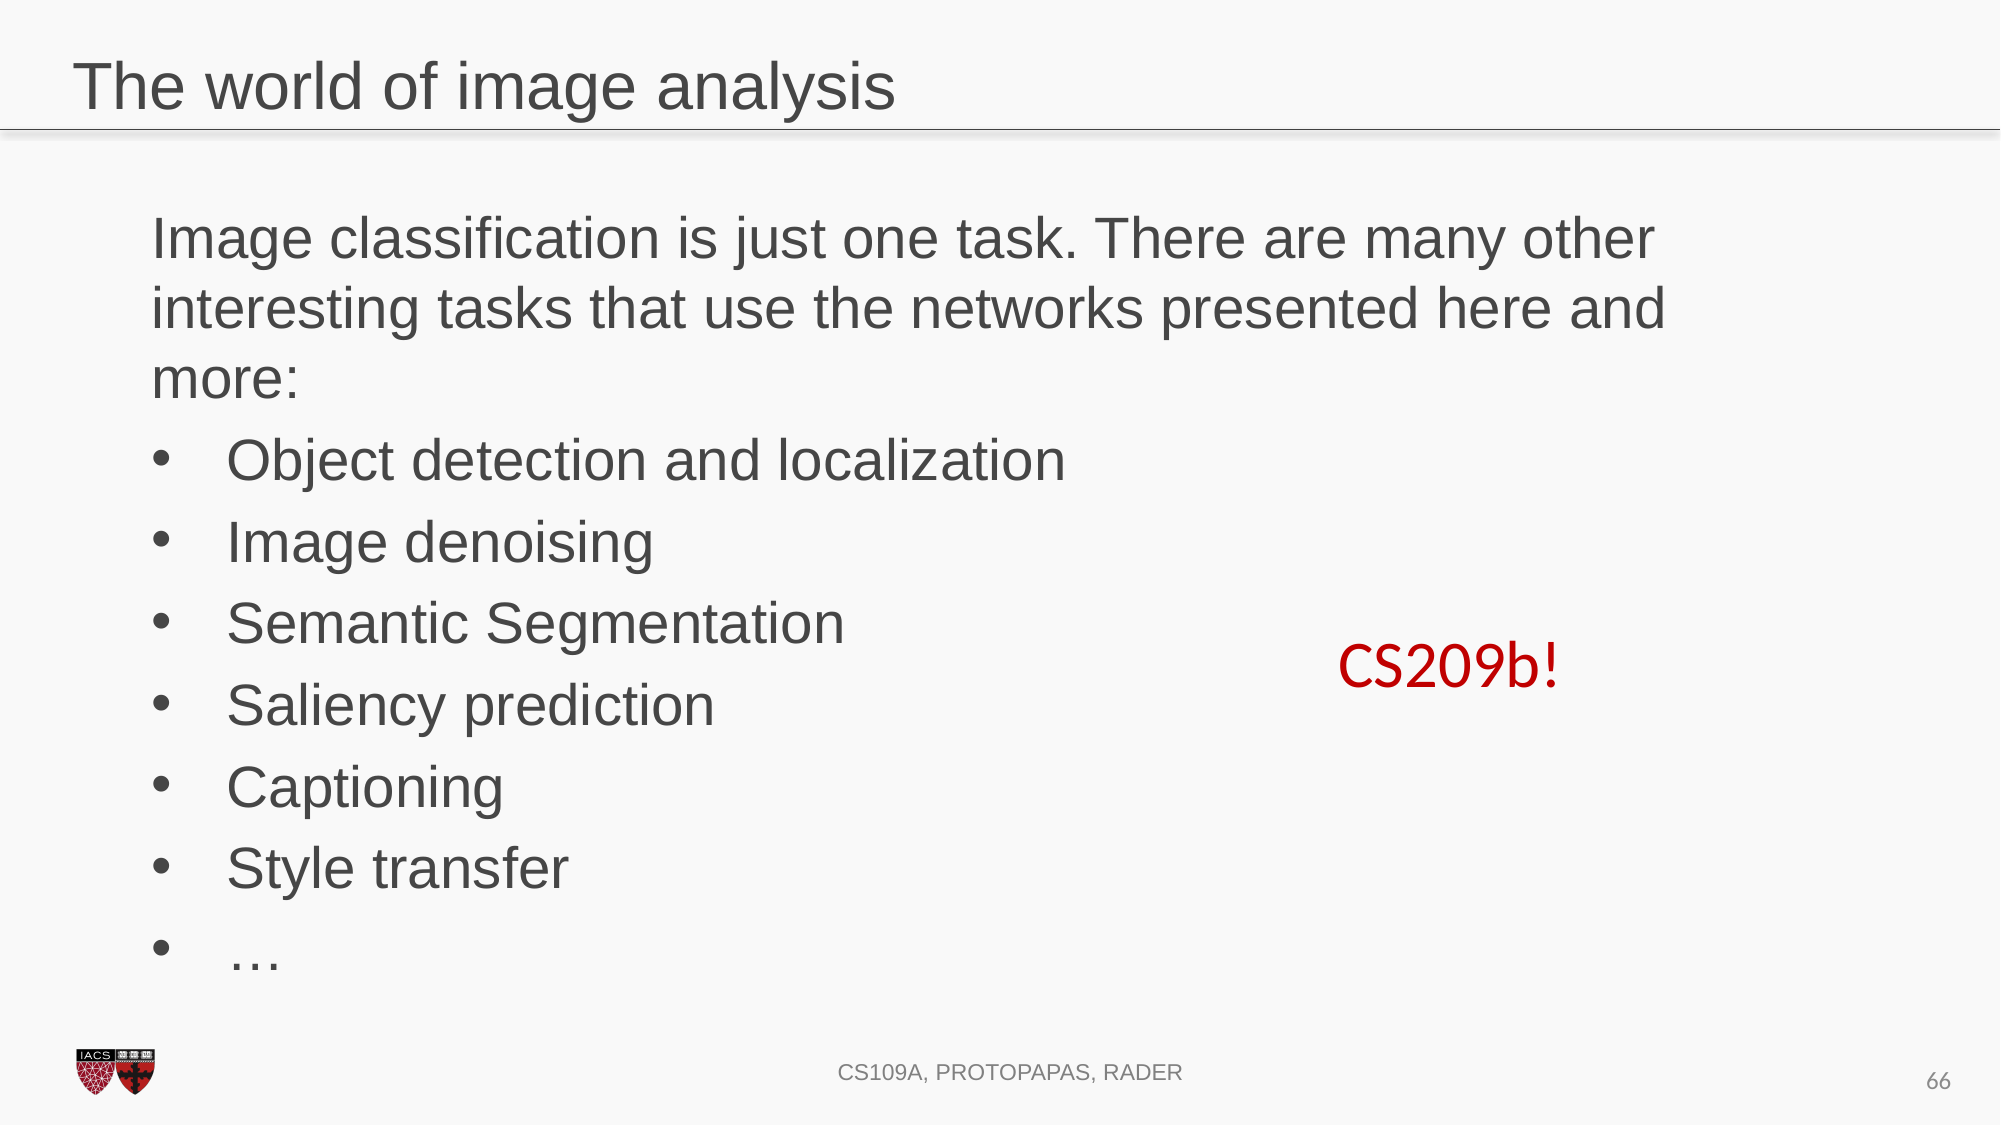

# The world of image analysis
Image classification is just one task. There are many other interesting tasks that use the networks presented here and more:
Object detection and localization
Image denoising
Semantic Segmentation
Saliency prediction
Captioning
Style transfer
…
CS209b!
66